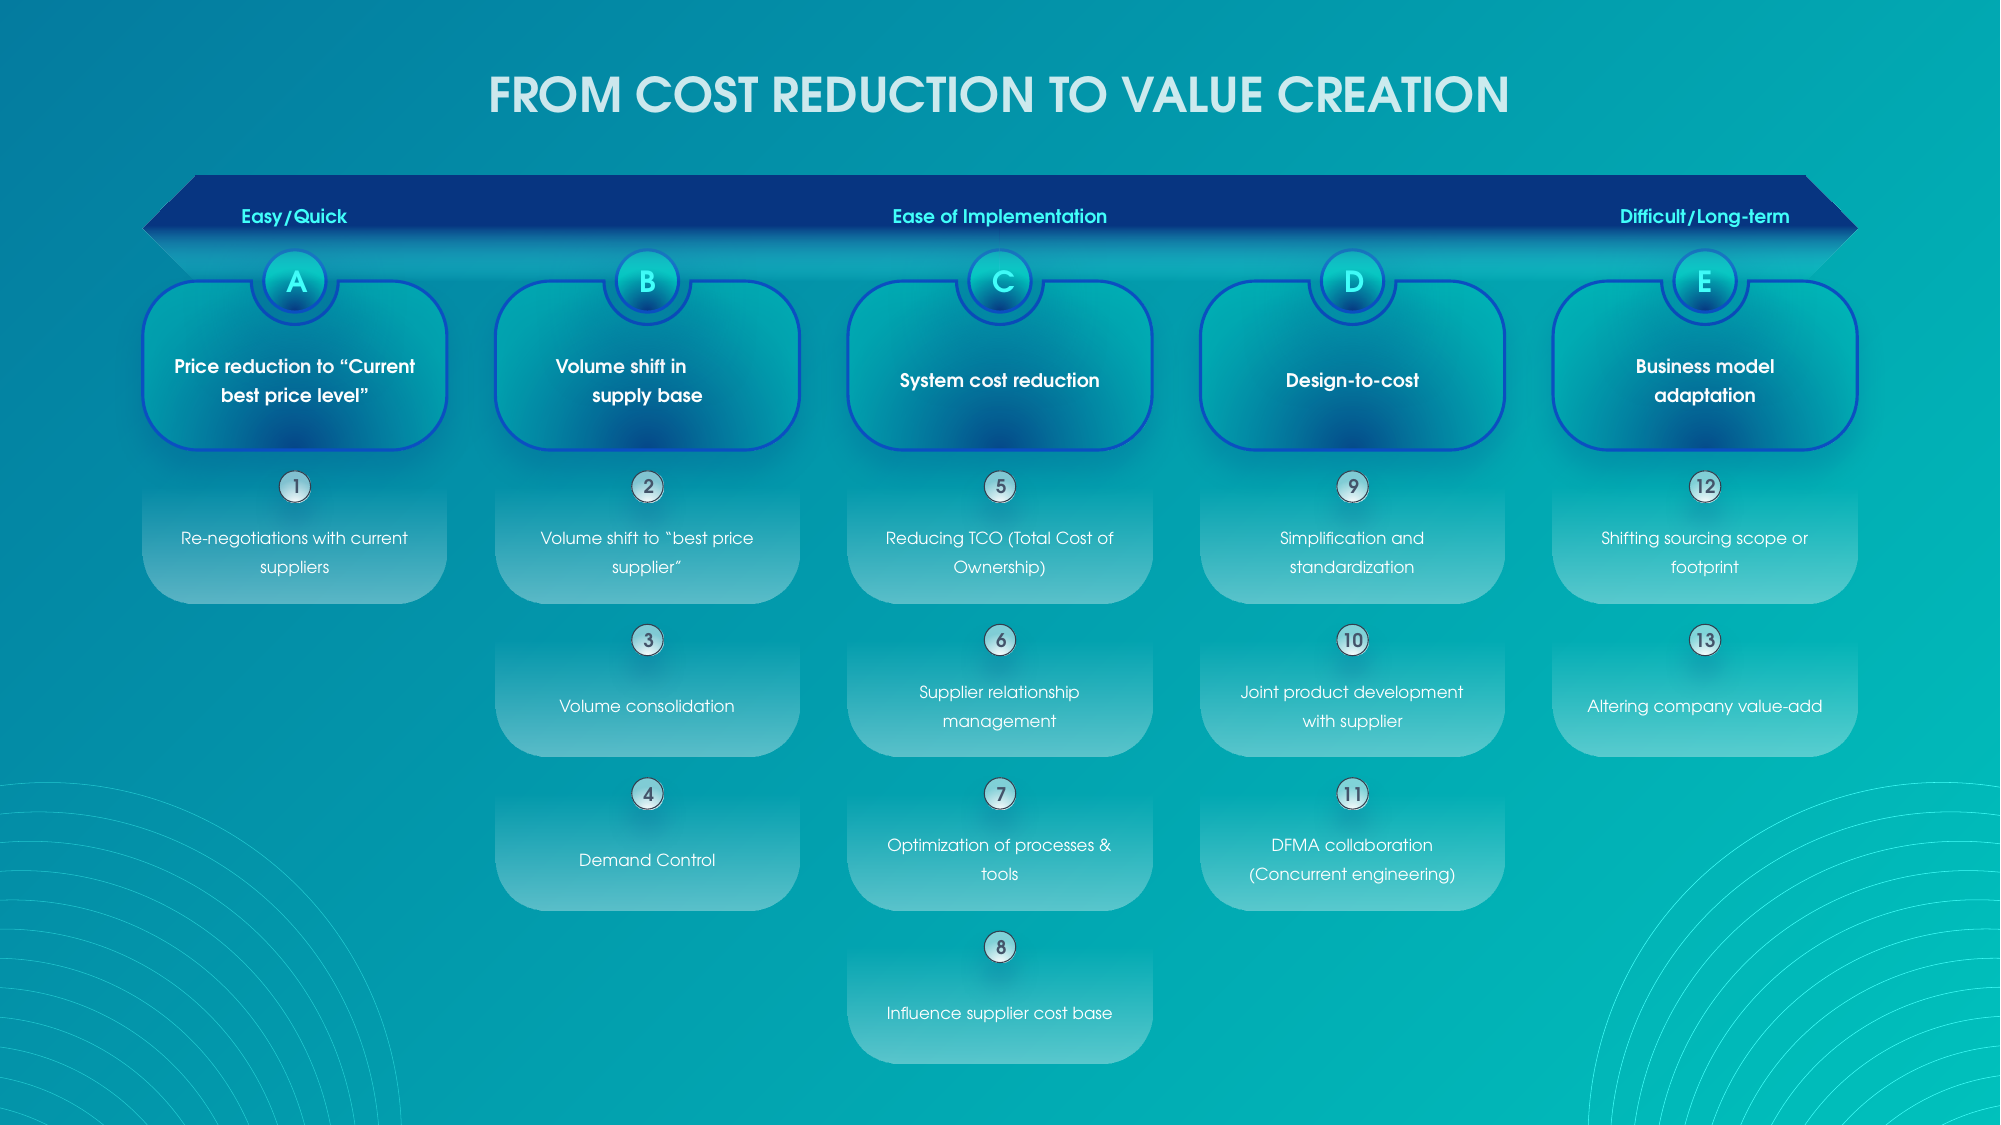

FROM COST REDUCTION TO VALUE CREATION

Easy/Quick
Ease of Implementation
Difficult/Long-term
A
B
C
D
E
Price reduction to “Current best price level”
Volume shift in           supply base
System cost reduction
Design-to-cost
Business model adaptation
1
2
5
9
12
Re-negotiations with current suppliers
Volume shift to “best price supplier”
Reducing TCO (Total Cost of Ownership)
Simplification and standardization
Shifting sourcing scope or footprint
3
6
10
13
Volume consolidation
Supplier relationship management
Joint product development with supplier
Altering company value-add
4
7
11

Demand Control
Optimization of processes & tools
DFMA collaboration (Concurrent engineering)
8
Influence supplier cost base